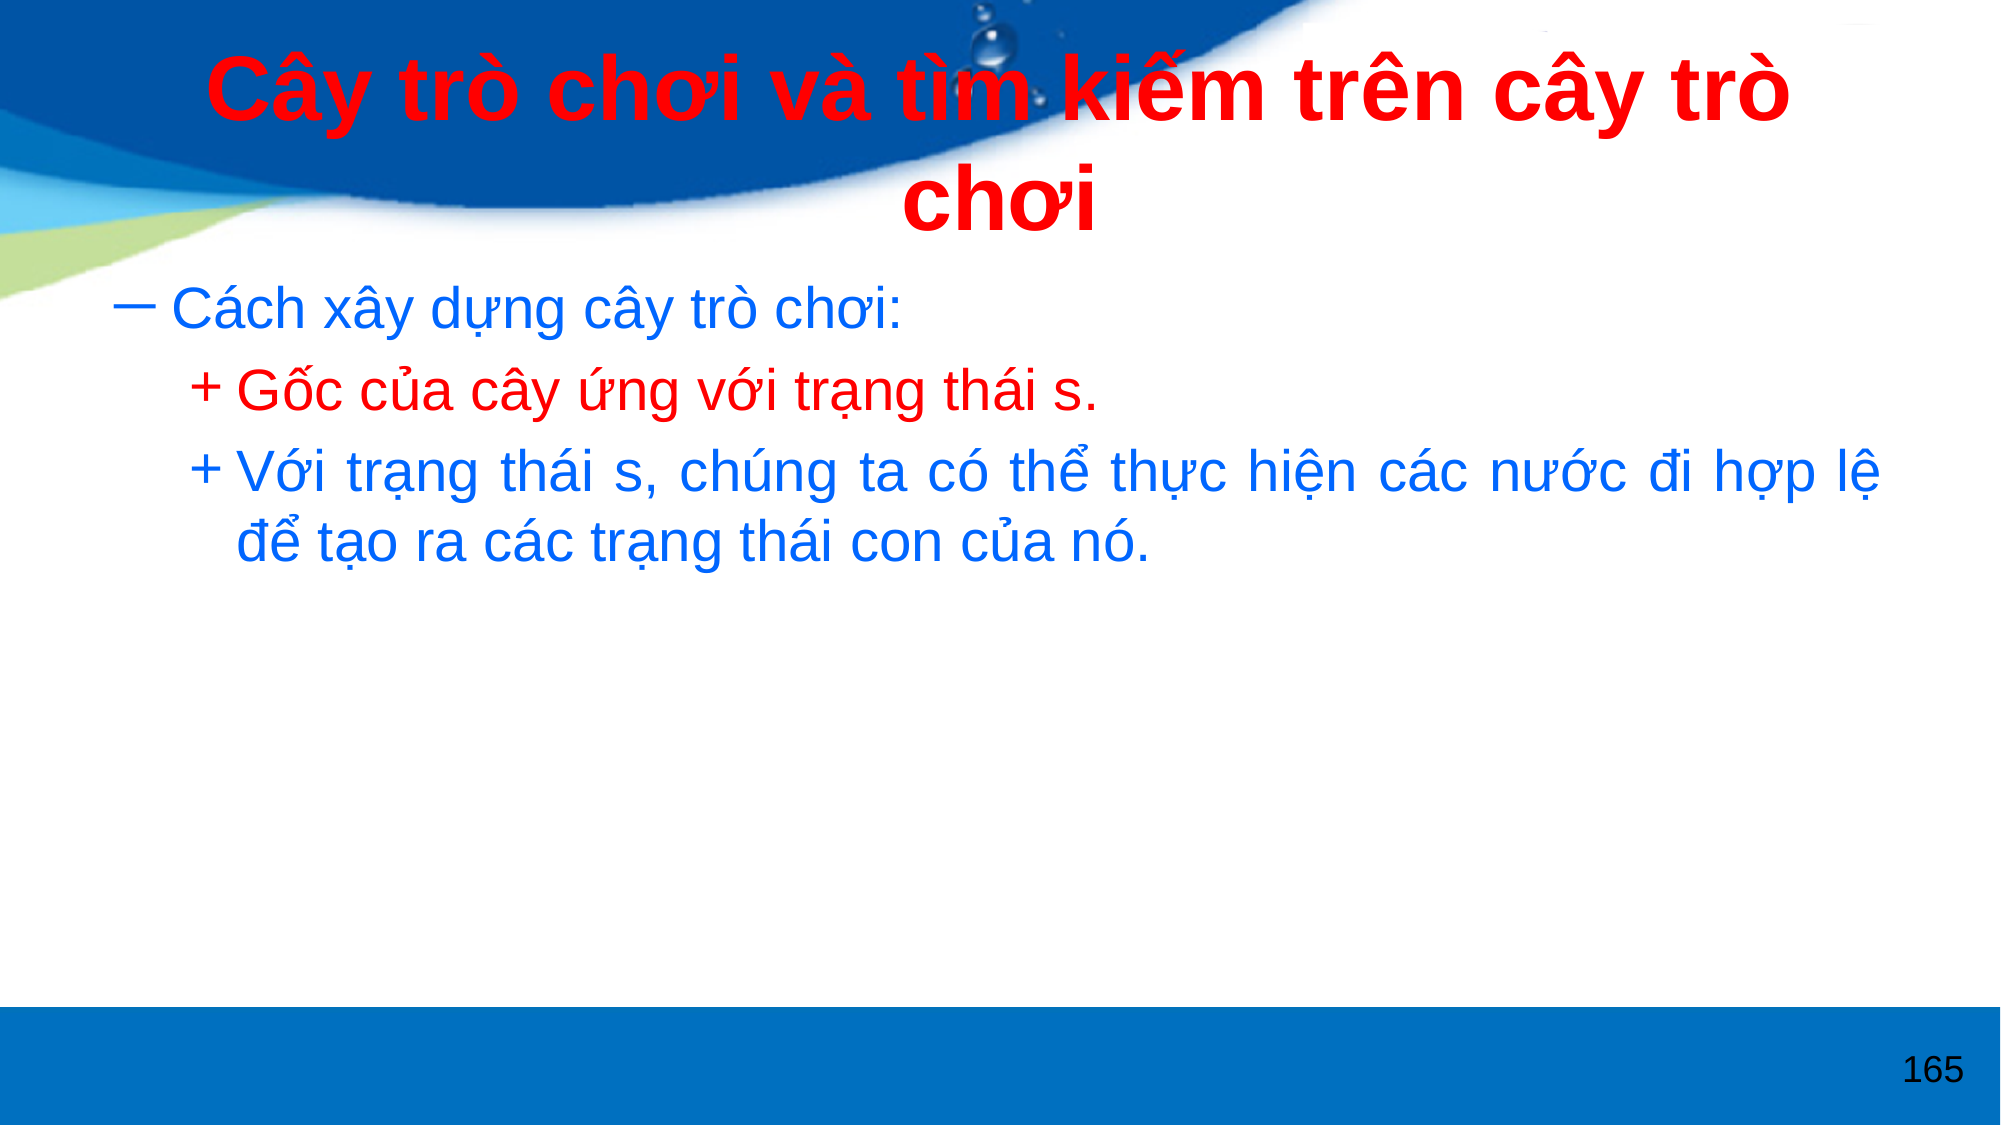

# Cây trò chơi và tìm kiếm trên cây trò chơi
Cách xây dựng cây trò chơi:
Gốc của cây ứng với trạng thái s.
Với trạng thái s, chúng ta có thể thực hiện các nước đi hợp lệ để tạo ra các trạng thái con của nó.